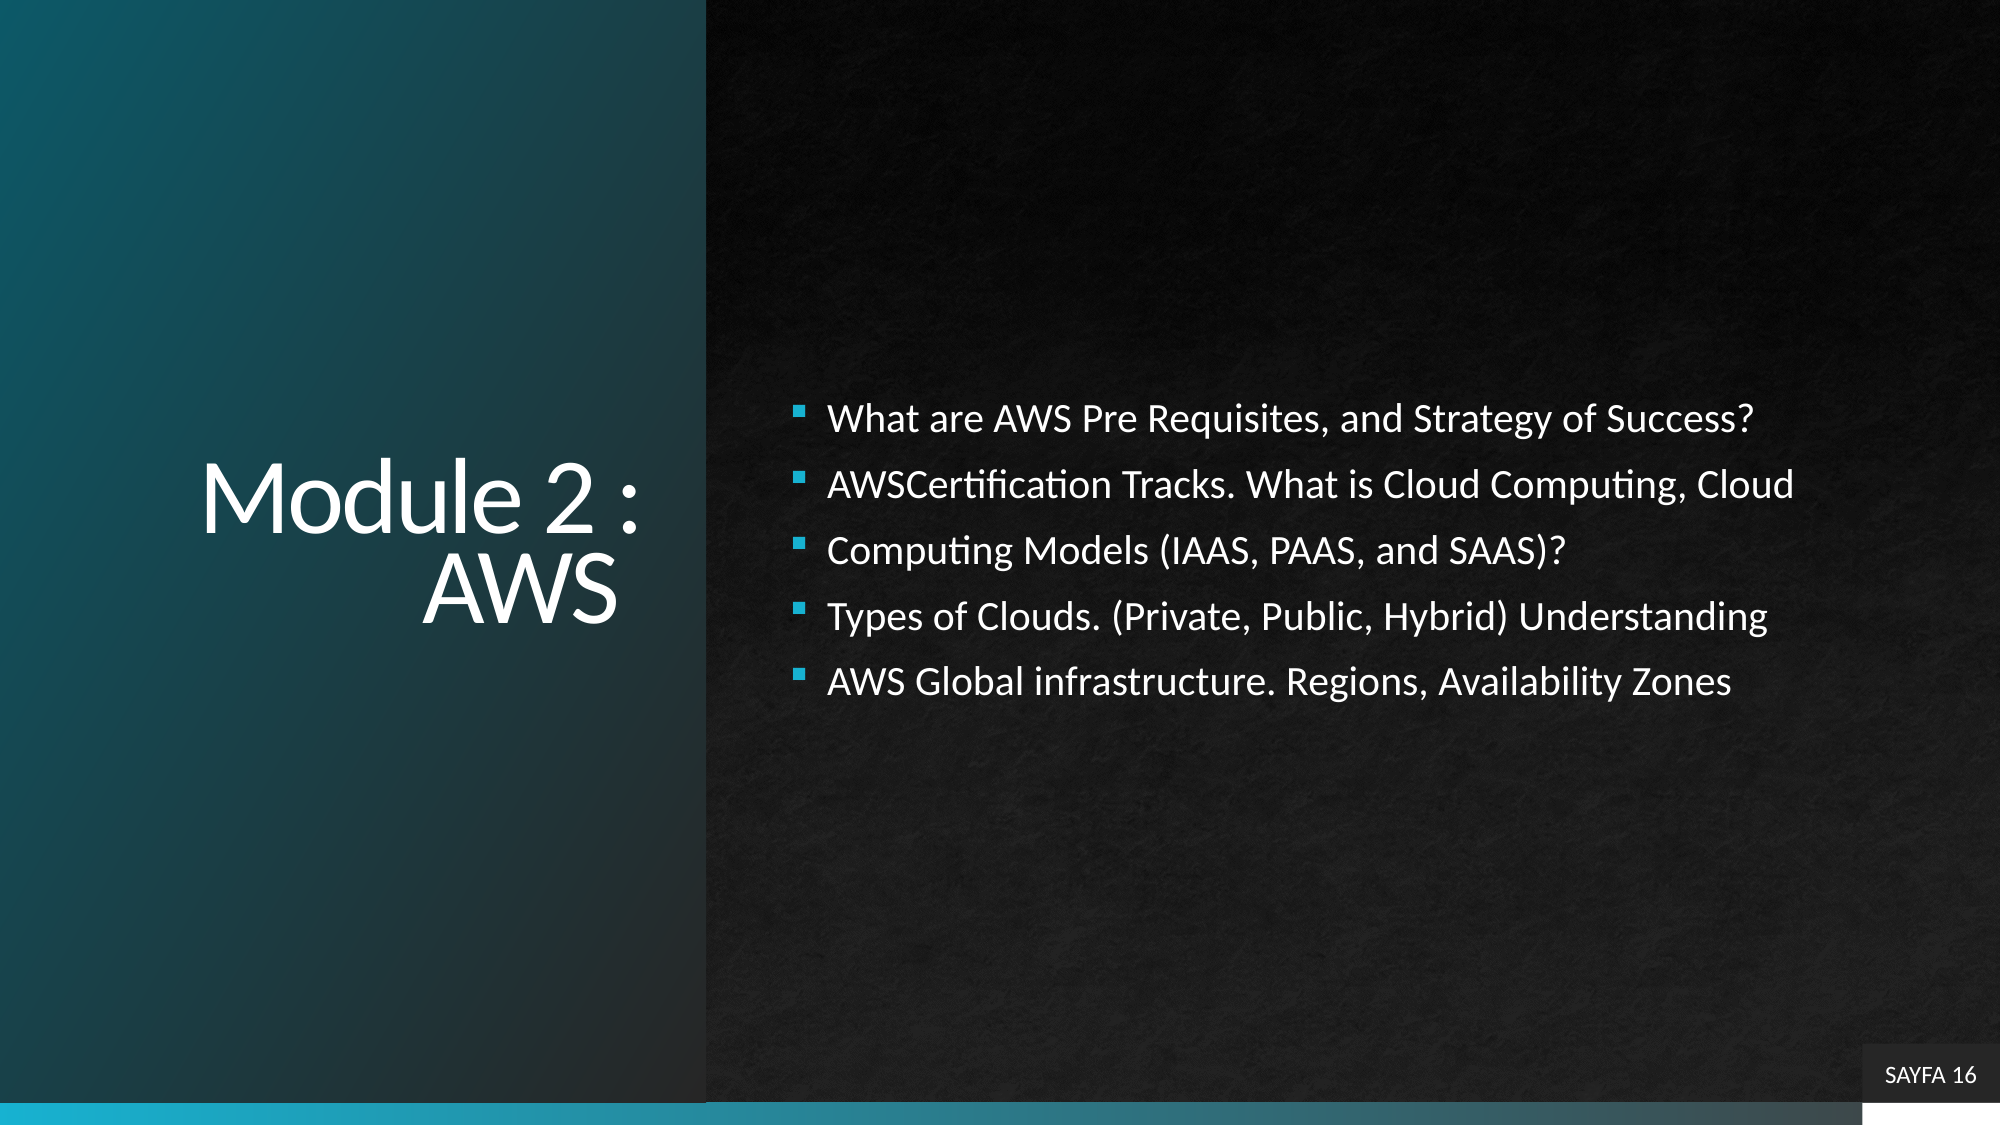

# Module 2 : AWS
What are AWS Pre Requisites, and Strategy of Success?
AWSCertification Tracks. What is Cloud Computing, Cloud
Computing Models (IAAS, PAAS, and SAAS)?
Types of Clouds. (Private, Public, Hybrid) Understanding
AWS Global infrastructure. Regions, Availability Zones
SAYFA 16